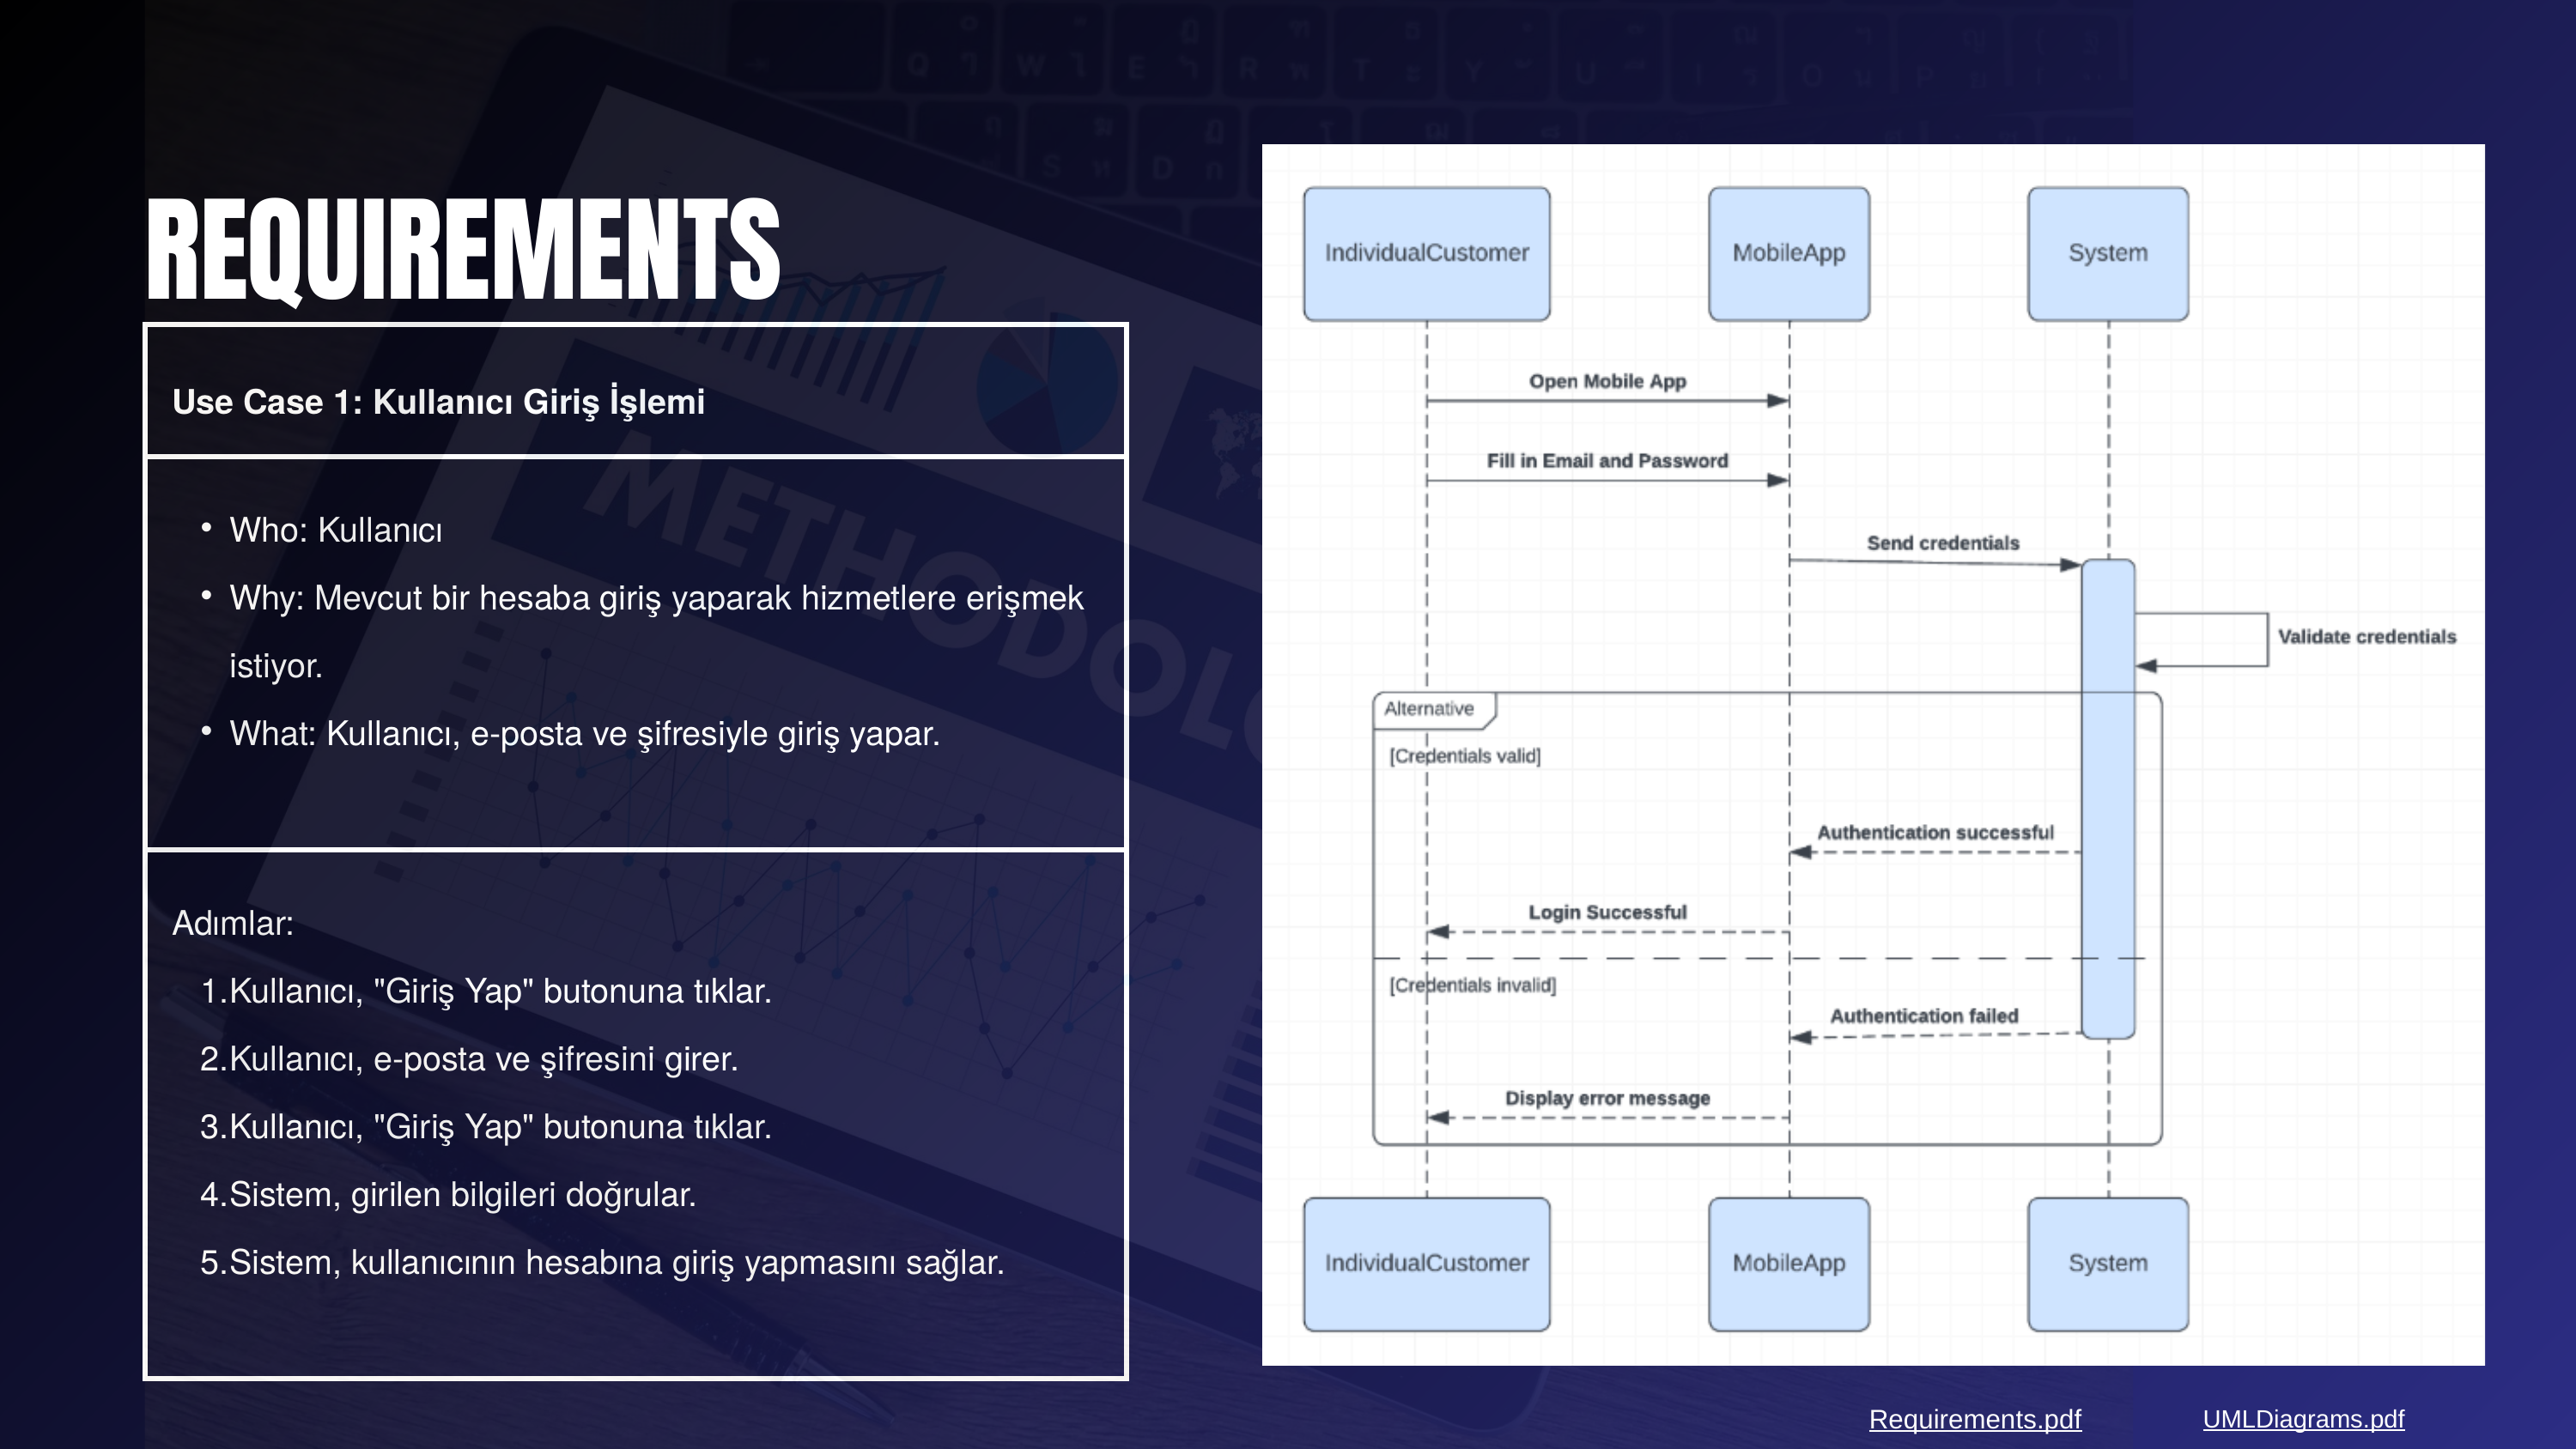

REQUIREMENTS

| Use Case 1: Kullanıcı Giriş İşlemi |
| --- |
| Who: Kullanıcı Why: Mevcut bir hesaba giriş yaparak hizmetlere erişmek istiyor. What: Kullanıcı, e-posta ve şifresiyle giriş yapar. |
| Adımlar: Kullanıcı, "Giriş Yap" butonuna tıklar. Kullanıcı, e-posta ve şifresini girer. Kullanıcı, "Giriş Yap" butonuna tıklar. Sistem, girilen bilgileri doğrular. Sistem, kullanıcının hesabına giriş yapmasını sağlar. |
Requirements.pdf
UMLDiagrams.pdf